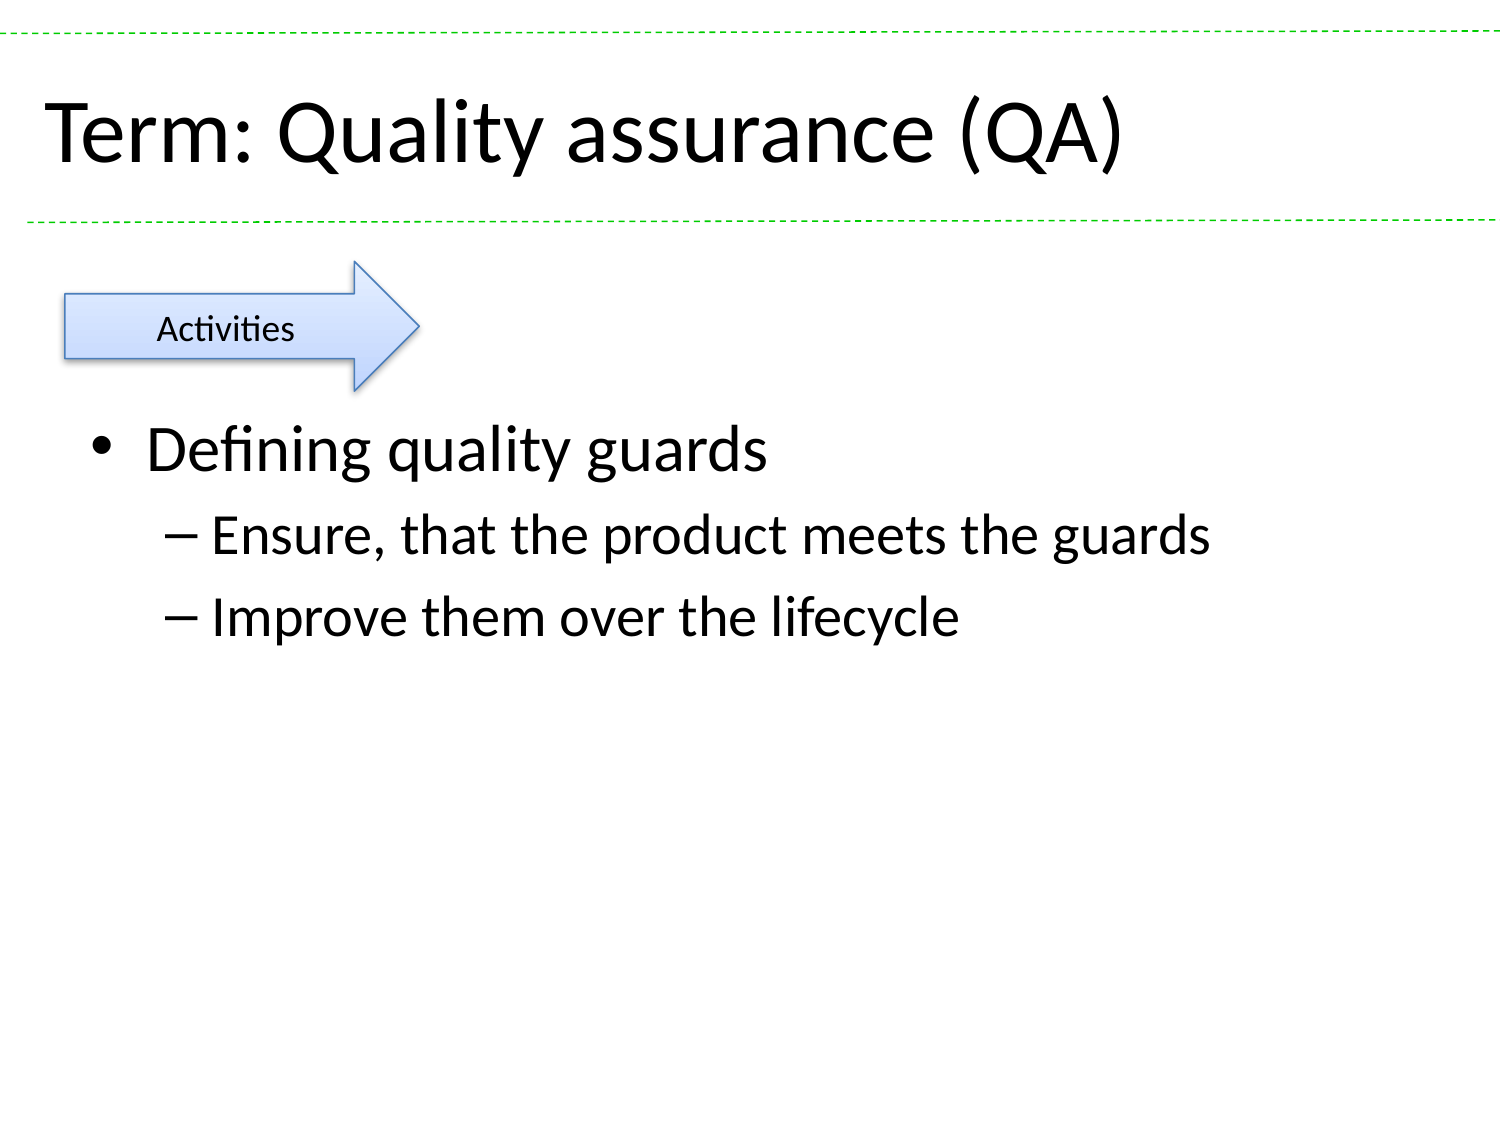

# Term: Quality assurance (QA)
Activities
Defining quality guards
Ensure, that the product meets the guards
Improve them over the lifecycle